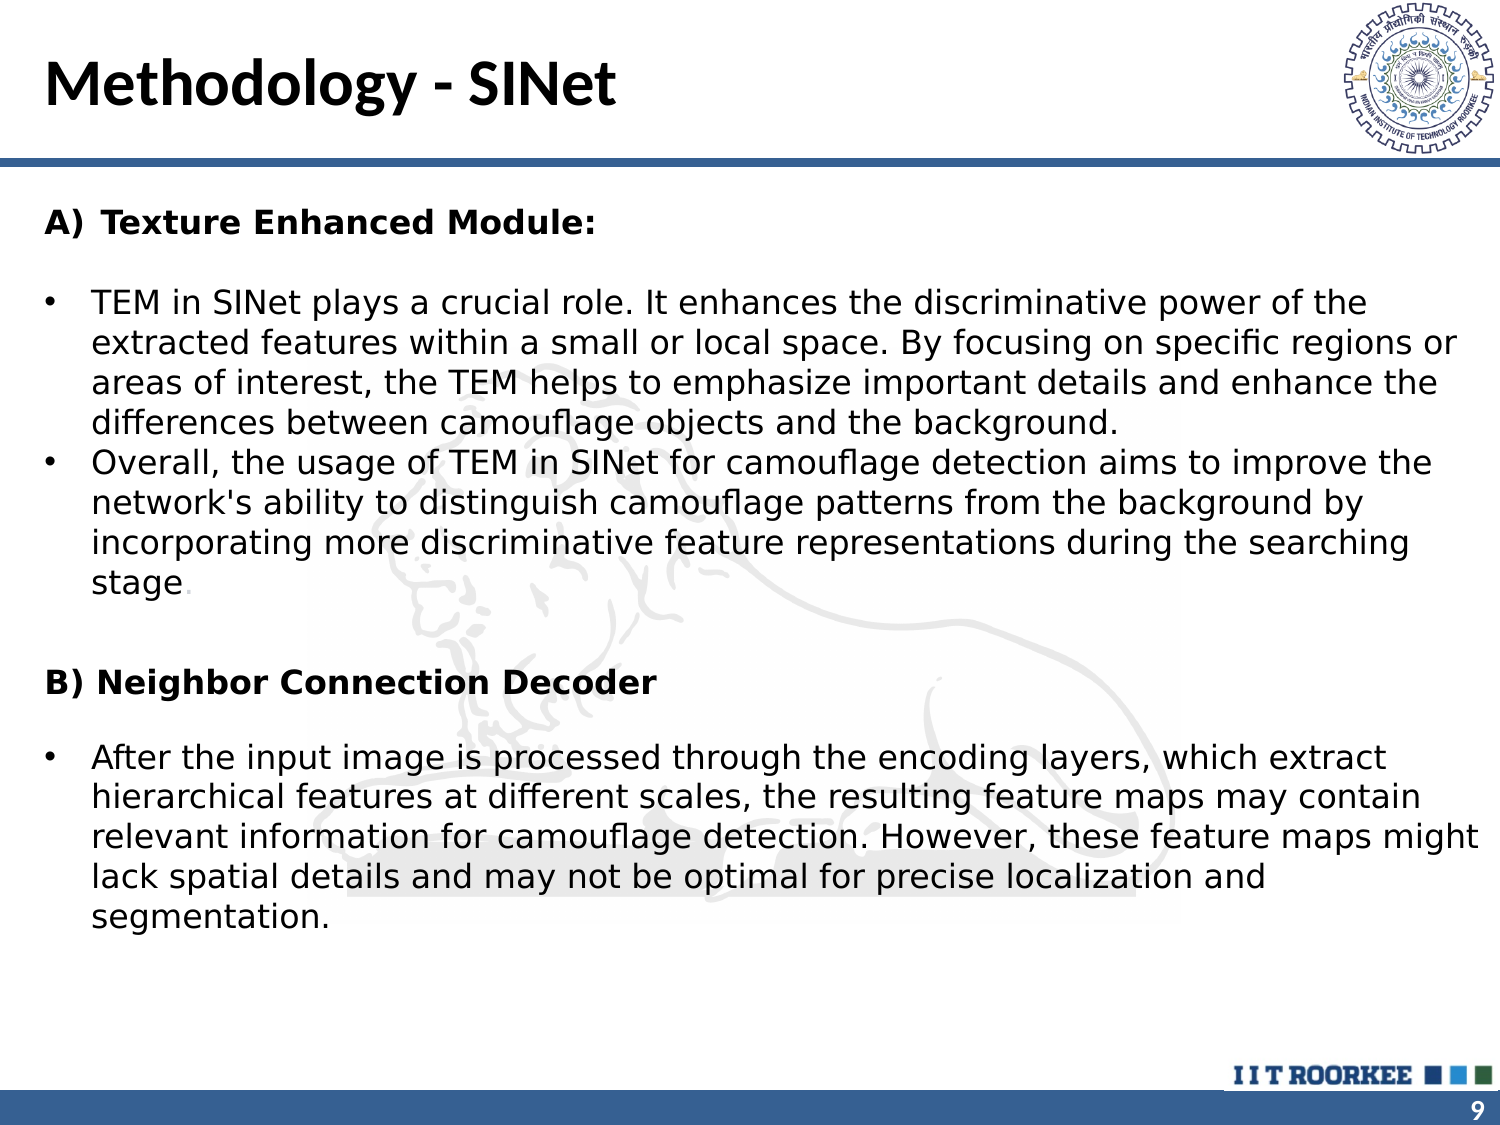

# Methodology - SINet
Texture Enhanced Module:

TEM in SINet plays a crucial role. It enhances the discriminative power of the extracted features within a small or local space. By focusing on specific regions or areas of interest, the TEM helps to emphasize important details and enhance the differences between camouflage objects and the background.
Overall, the usage of TEM in SINet for camouflage detection aims to improve the network's ability to distinguish camouflage patterns from the background by incorporating more discriminative feature representations during the searching stage.

B) Neighbor Connection Decoder

After the input image is processed through the encoding layers, which extract hierarchical features at different scales, the resulting feature maps may contain relevant information for camouflage detection. However, these feature maps might lack spatial details and may not be optimal for precise localization and segmentation.